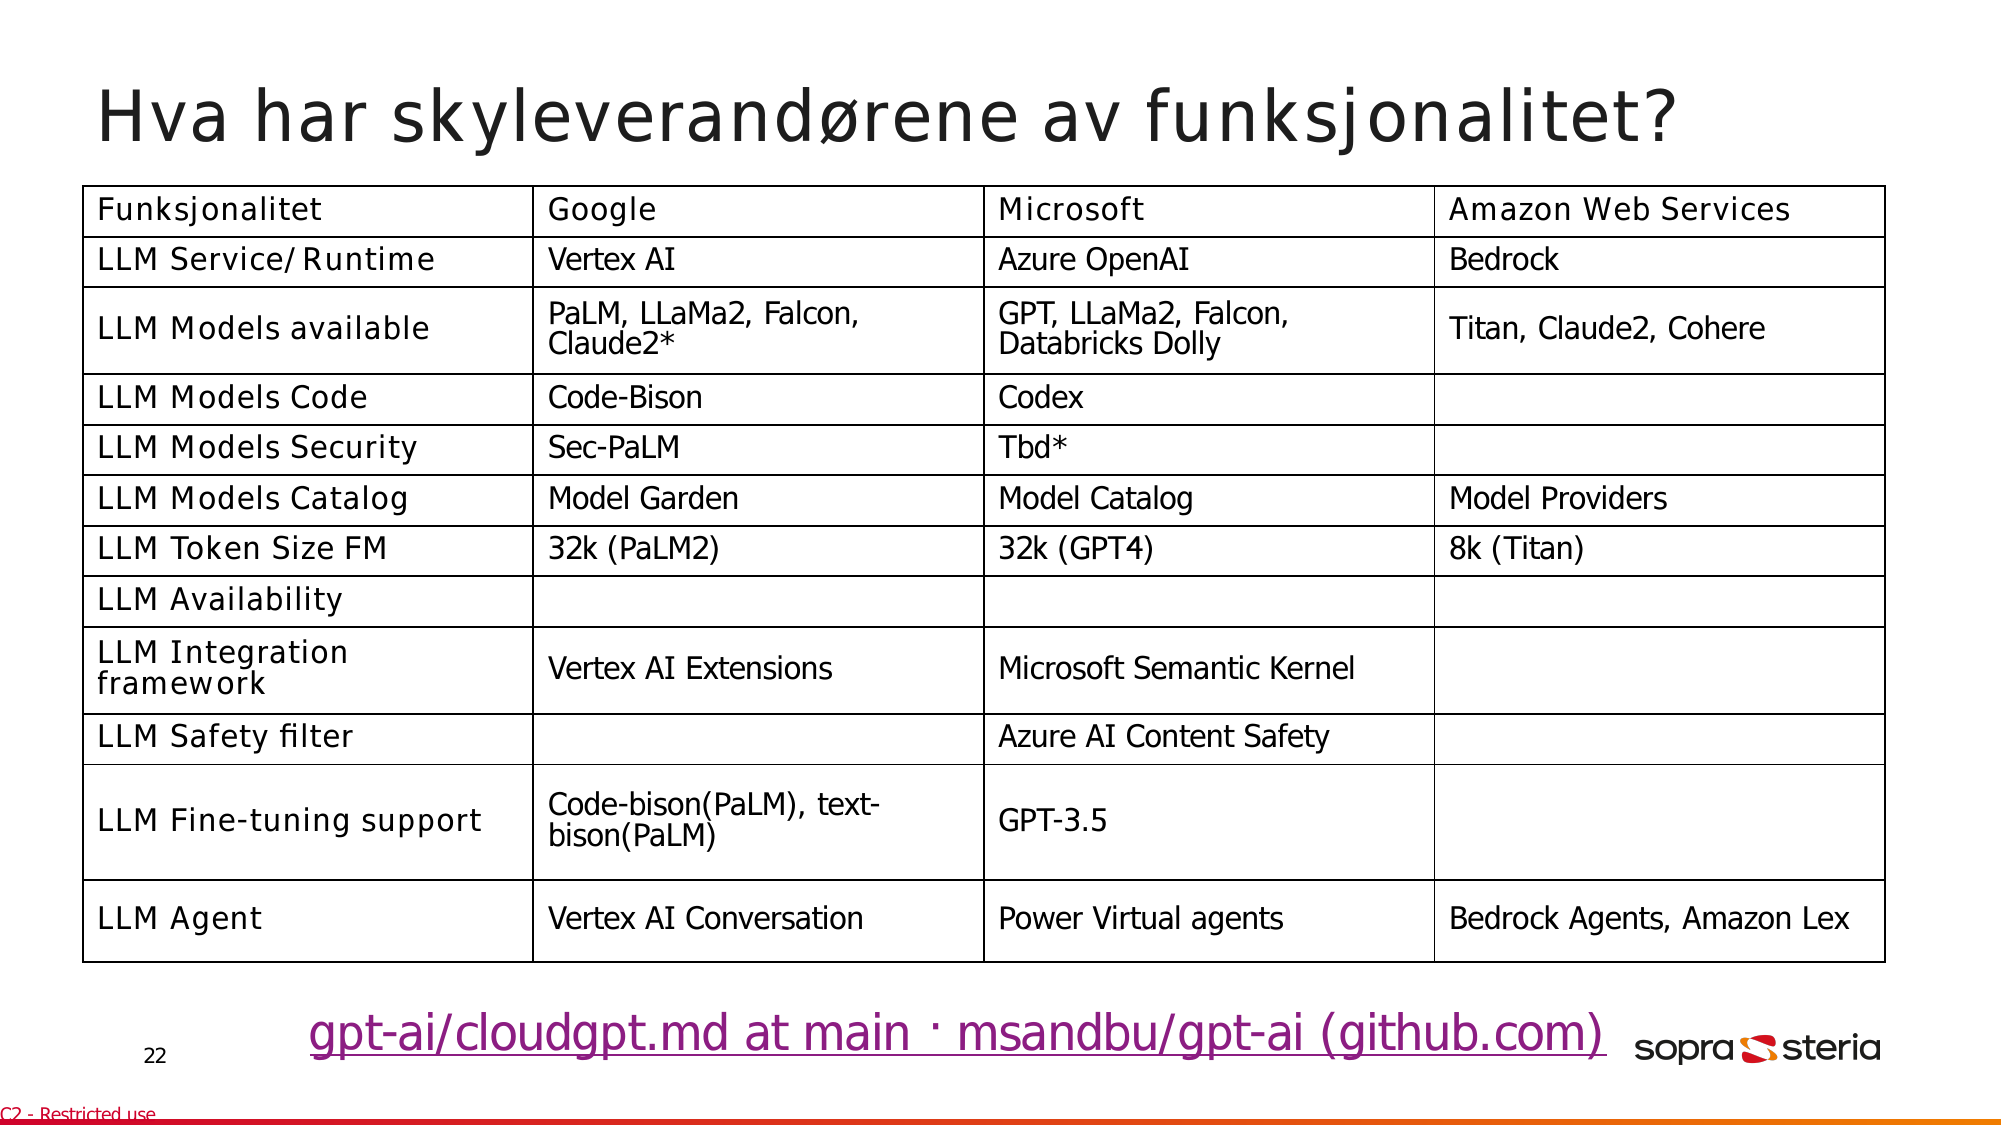

# Hva har skyleverandørene av funksjonalitet?
| Funksjonalitet | Google | Microsoft | Amazon Web Services |
| --- | --- | --- | --- |
| LLM Service/Runtime | Vertex AI | Azure OpenAI | Bedrock |
| LLM Models available | PaLM, LLaMa2, Falcon, Claude2\* | GPT, LLaMa2, Falcon, Databricks Dolly | Titan, Claude2, Cohere |
| LLM Models Code | Code-Bison | Codex |  |
| LLM Models Security | Sec-PaLM | Tbd\* |  |
| LLM Models Catalog | Model Garden | Model Catalog | Model Providers |
| LLM Token Size FM | 32k (PaLM2) | 32k (GPT4) | 8k (Titan) |
| LLM Availability |  |  |  |
| LLM Integration framework | Vertex AI Extensions | Microsoft Semantic Kernel |  |
| LLM Safety filter |  | Azure AI Content Safety |  |
| LLM Fine-tuning support | Code-bison(PaLM), text-bison(PaLM) | GPT-3.5 |  |
| LLM Agent | Vertex AI Conversation | Power Virtual agents | Bedrock Agents, Amazon Lex |
gpt-ai/cloudgpt.md at main · msandbu/gpt-ai (github.com)